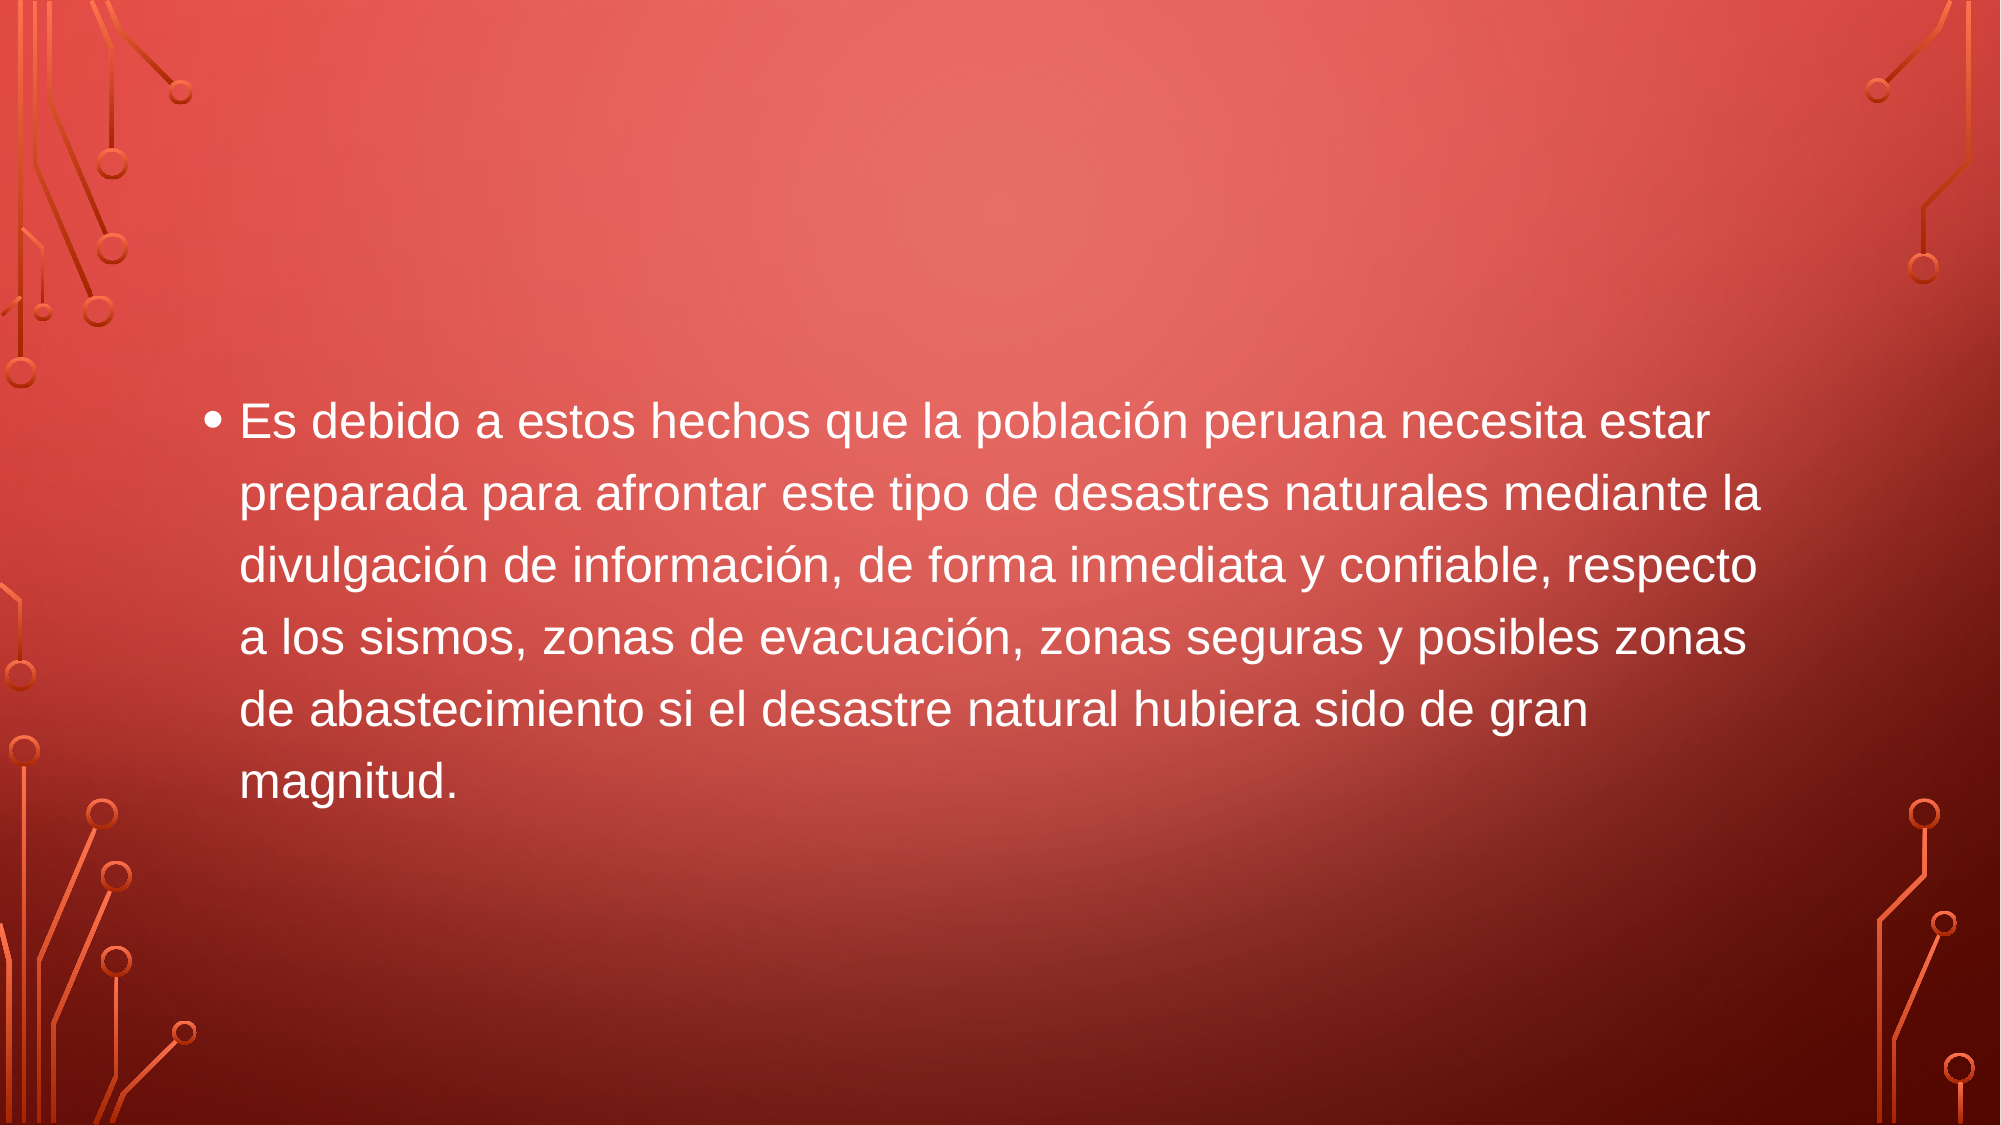

#
Es debido a estos hechos que la población peruana necesita estar preparada para afrontar este tipo de desastres naturales mediante la divulgación de información, de forma inmediata y confiable, respecto a los sismos, zonas de evacuación, zonas seguras y posibles zonas de abastecimiento si el desastre natural hubiera sido de gran magnitud.